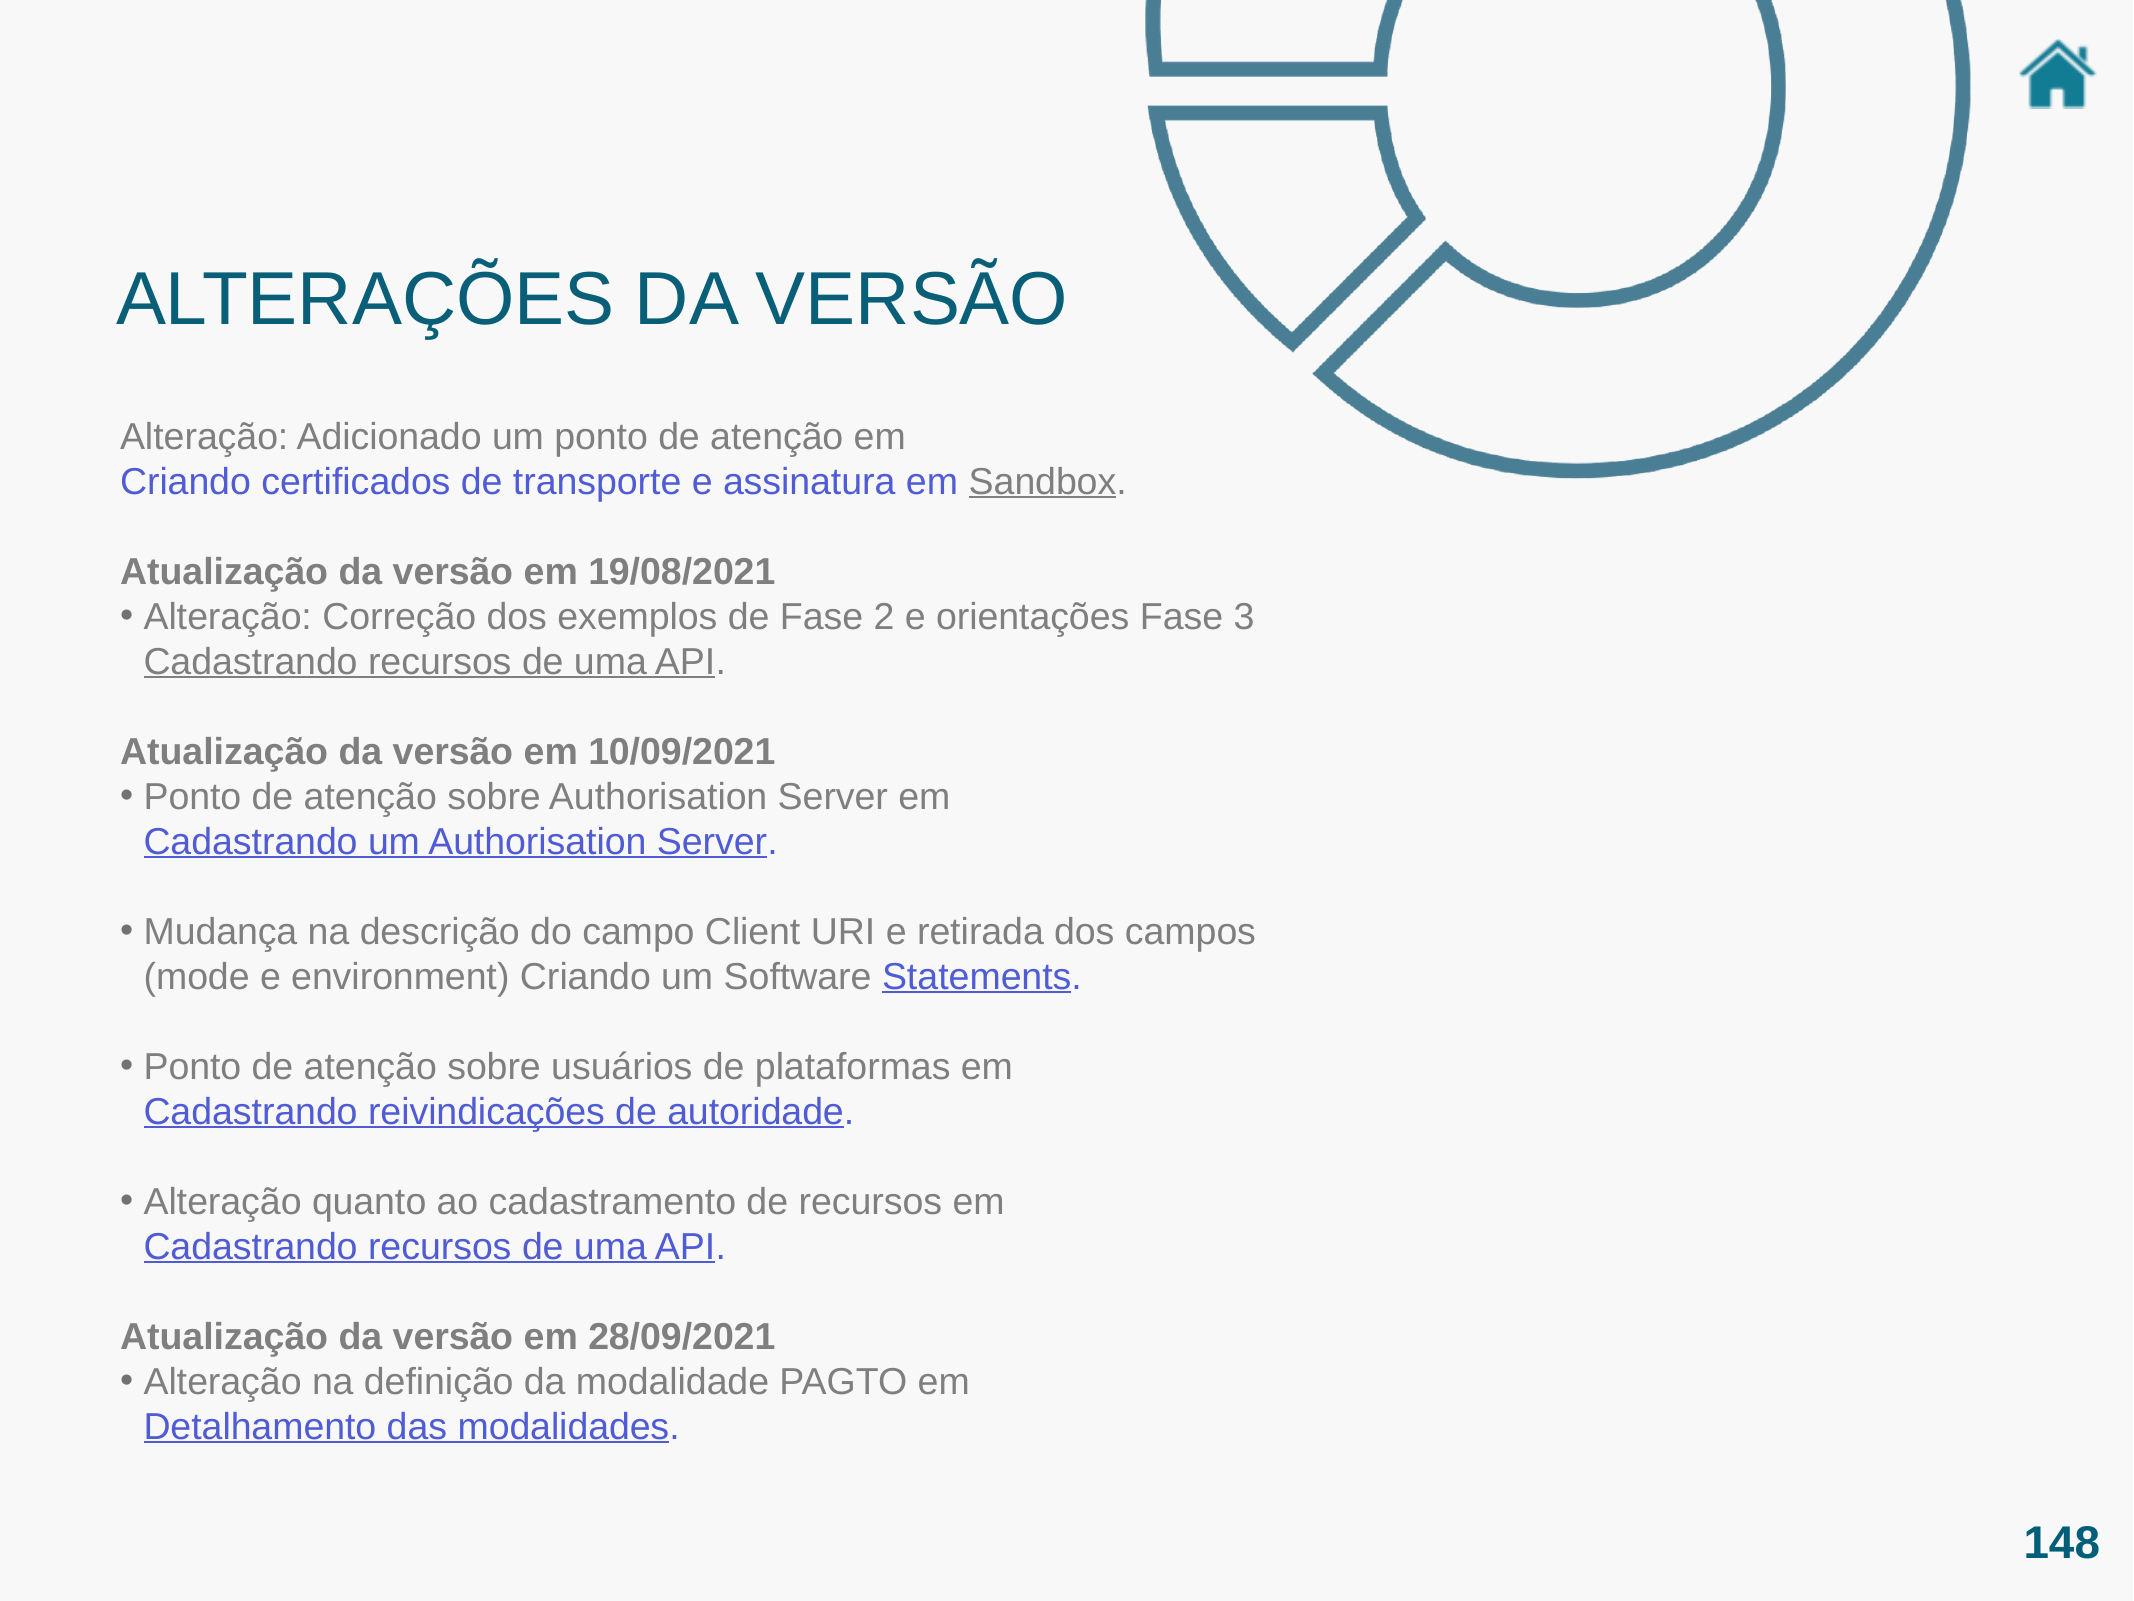

ALTERAÇÕES DA VERSÃO
Alteração: Adicionado um ponto de atenção em Criando certificados de transporte e assinatura em Sandbox.

Atualização da versão em 19/08/2021
Alteração: Correção dos exemplos de Fase 2 e orientações Fase 3 Cadastrando recursos de uma API.

Atualização da versão em 10/09/2021
Ponto de atenção sobre Authorisation Server em Cadastrando um Authorisation Server.

Mudança na descrição do campo Client URI e retirada dos campos (mode e environment) Criando um Software Statements.

Ponto de atenção sobre usuários de plataformas em Cadastrando reivindicações de autoridade.

Alteração quanto ao cadastramento de recursos em Cadastrando recursos de uma API.

Atualização da versão em 28/09/2021
Alteração na definição da modalidade PAGTO em Detalhamento das modalidades.

148